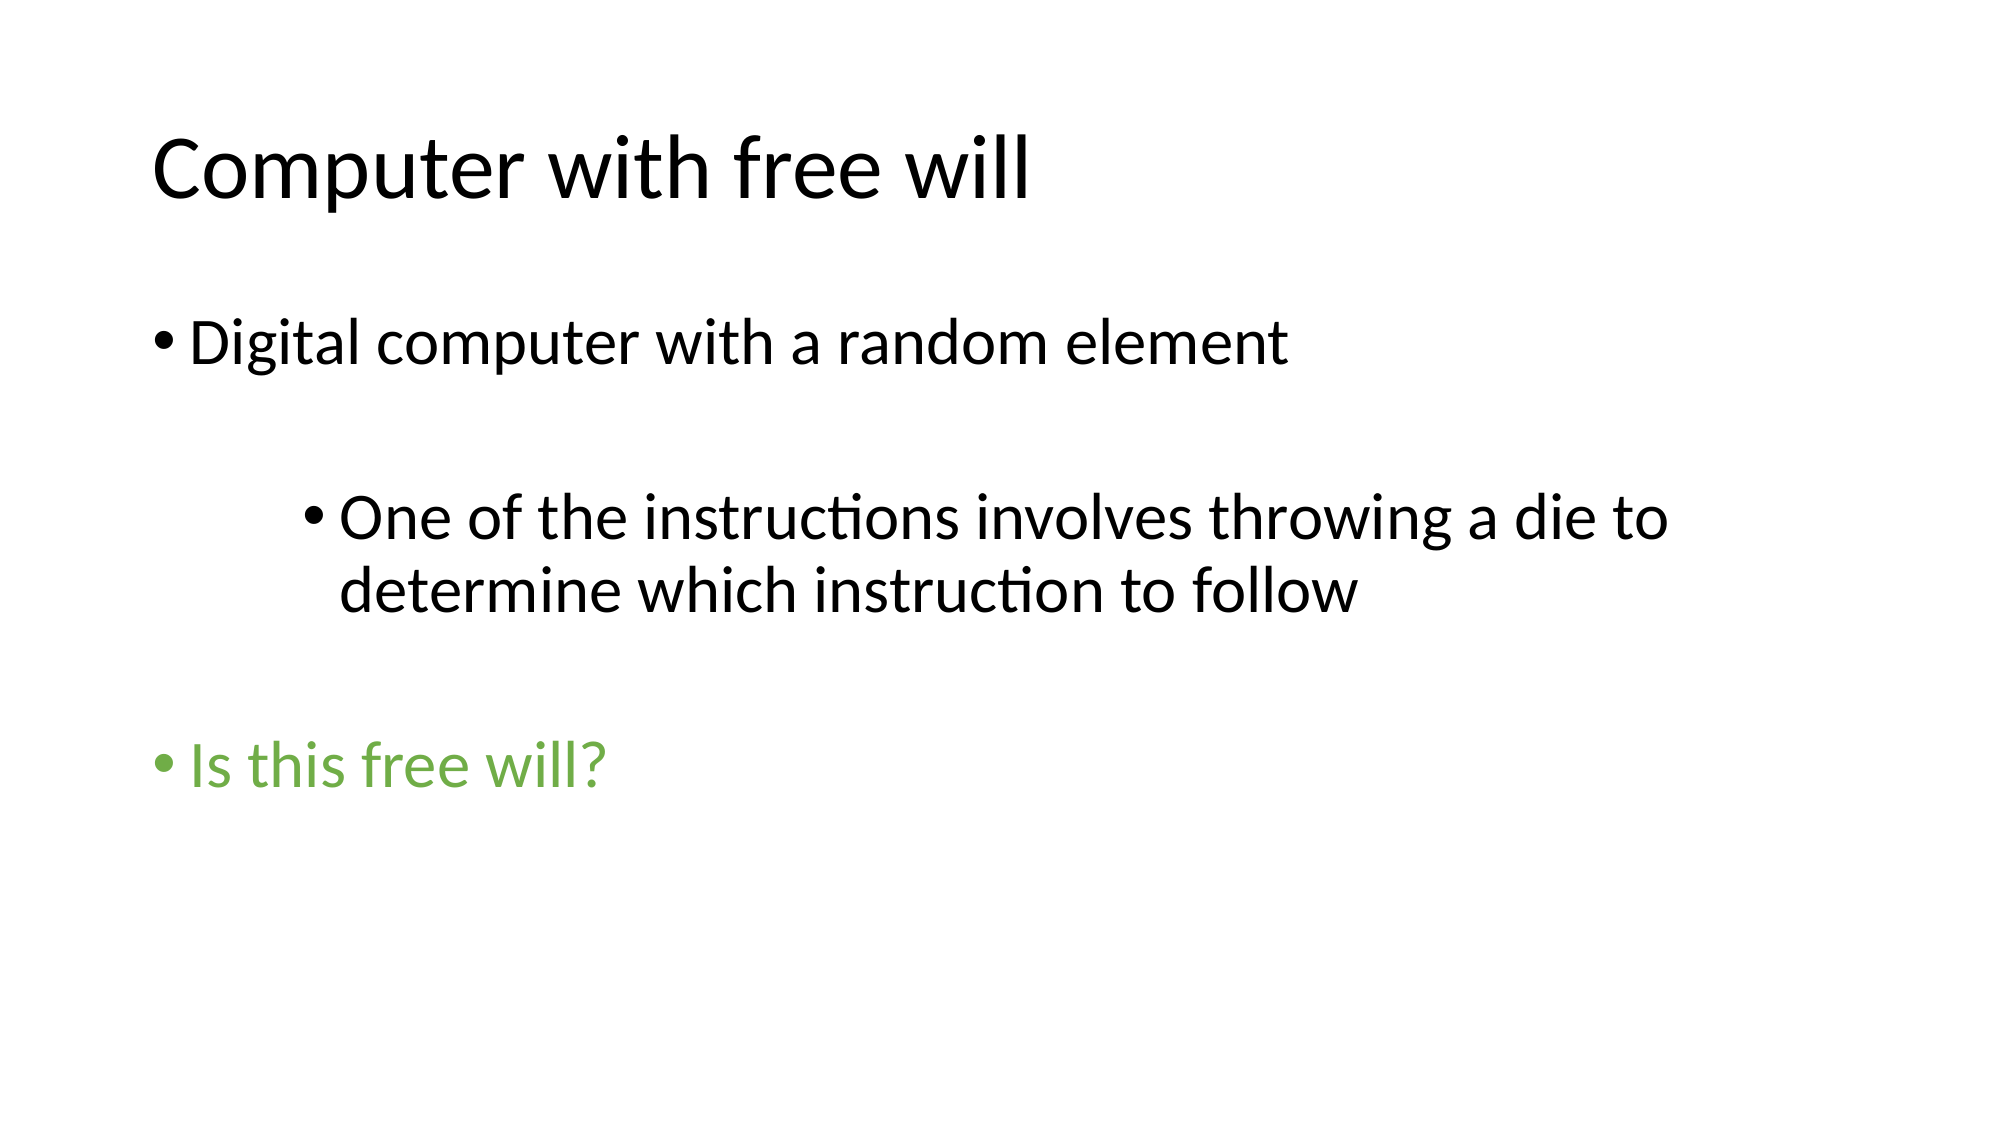

# Computer with free will
Digital computer with a random element

One of the instructions involves throwing a die to determine which instruction to follow

Is this free will?